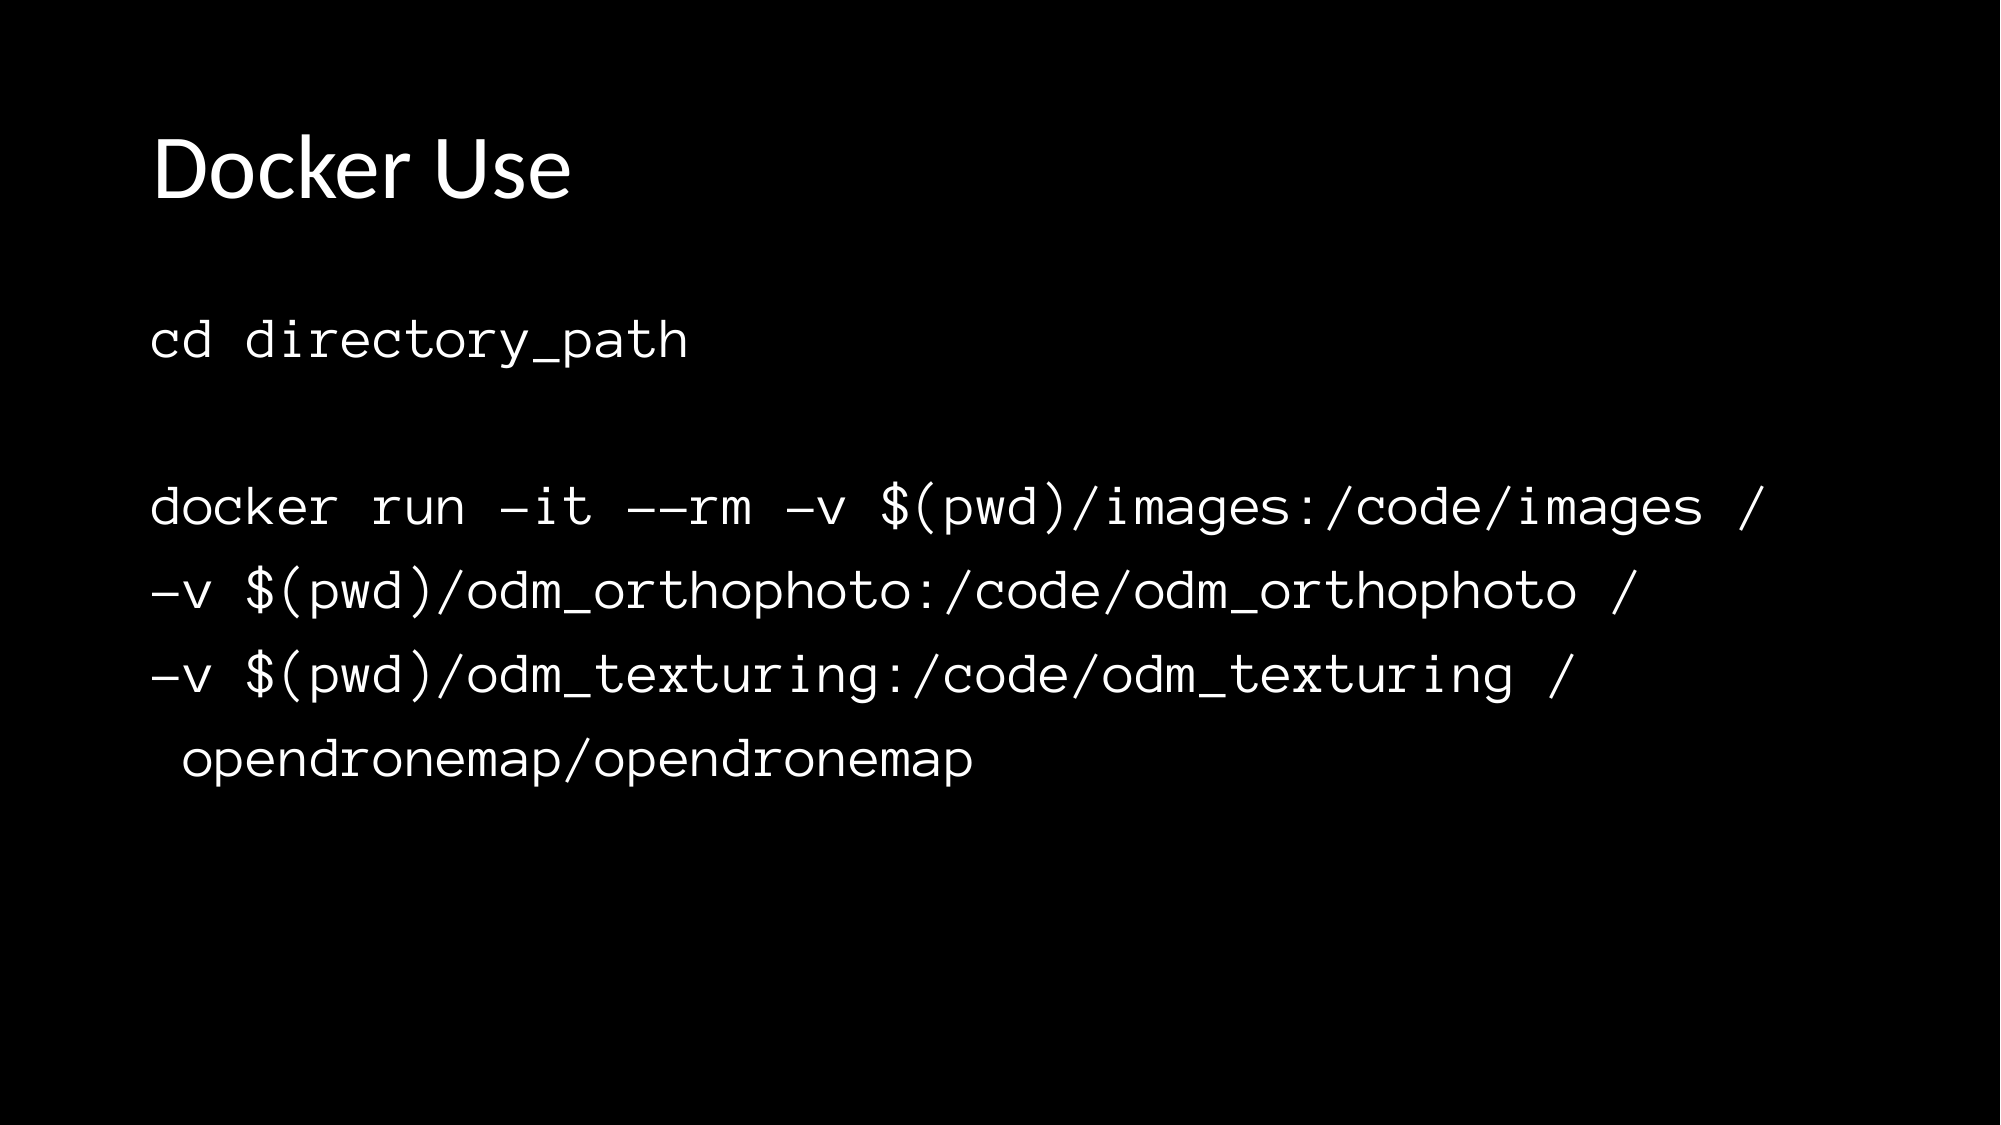

# Docker Use
cd directory_path

docker run -it --rm -v $(pwd)/images:/code/images /
-v $(pwd)/odm_orthophoto:/code/odm_orthophoto /
-v $(pwd)/odm_texturing:/code/odm_texturing /
 opendronemap/opendronemap